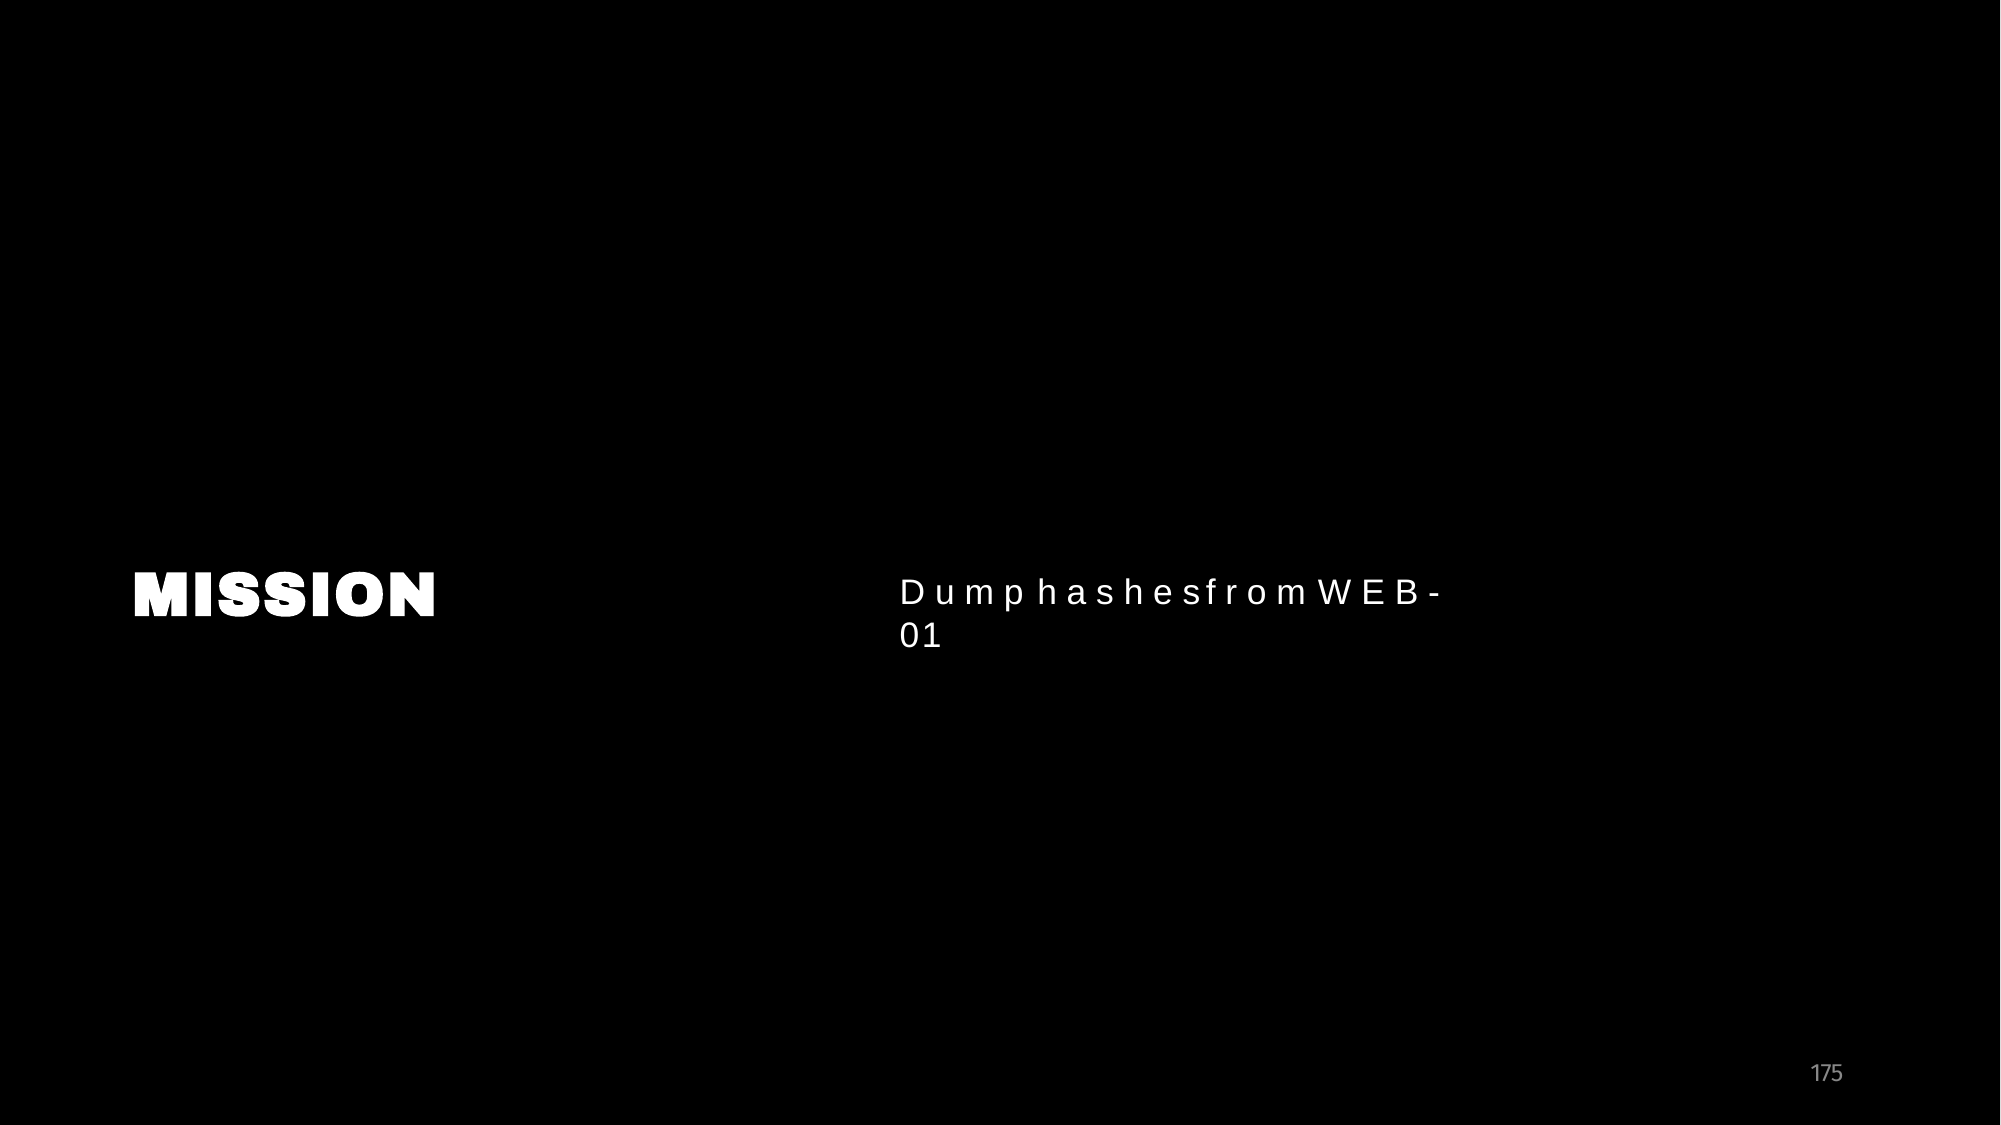

MISSION
D u m p	h a s h e s	f r o m	W E B - 01
175